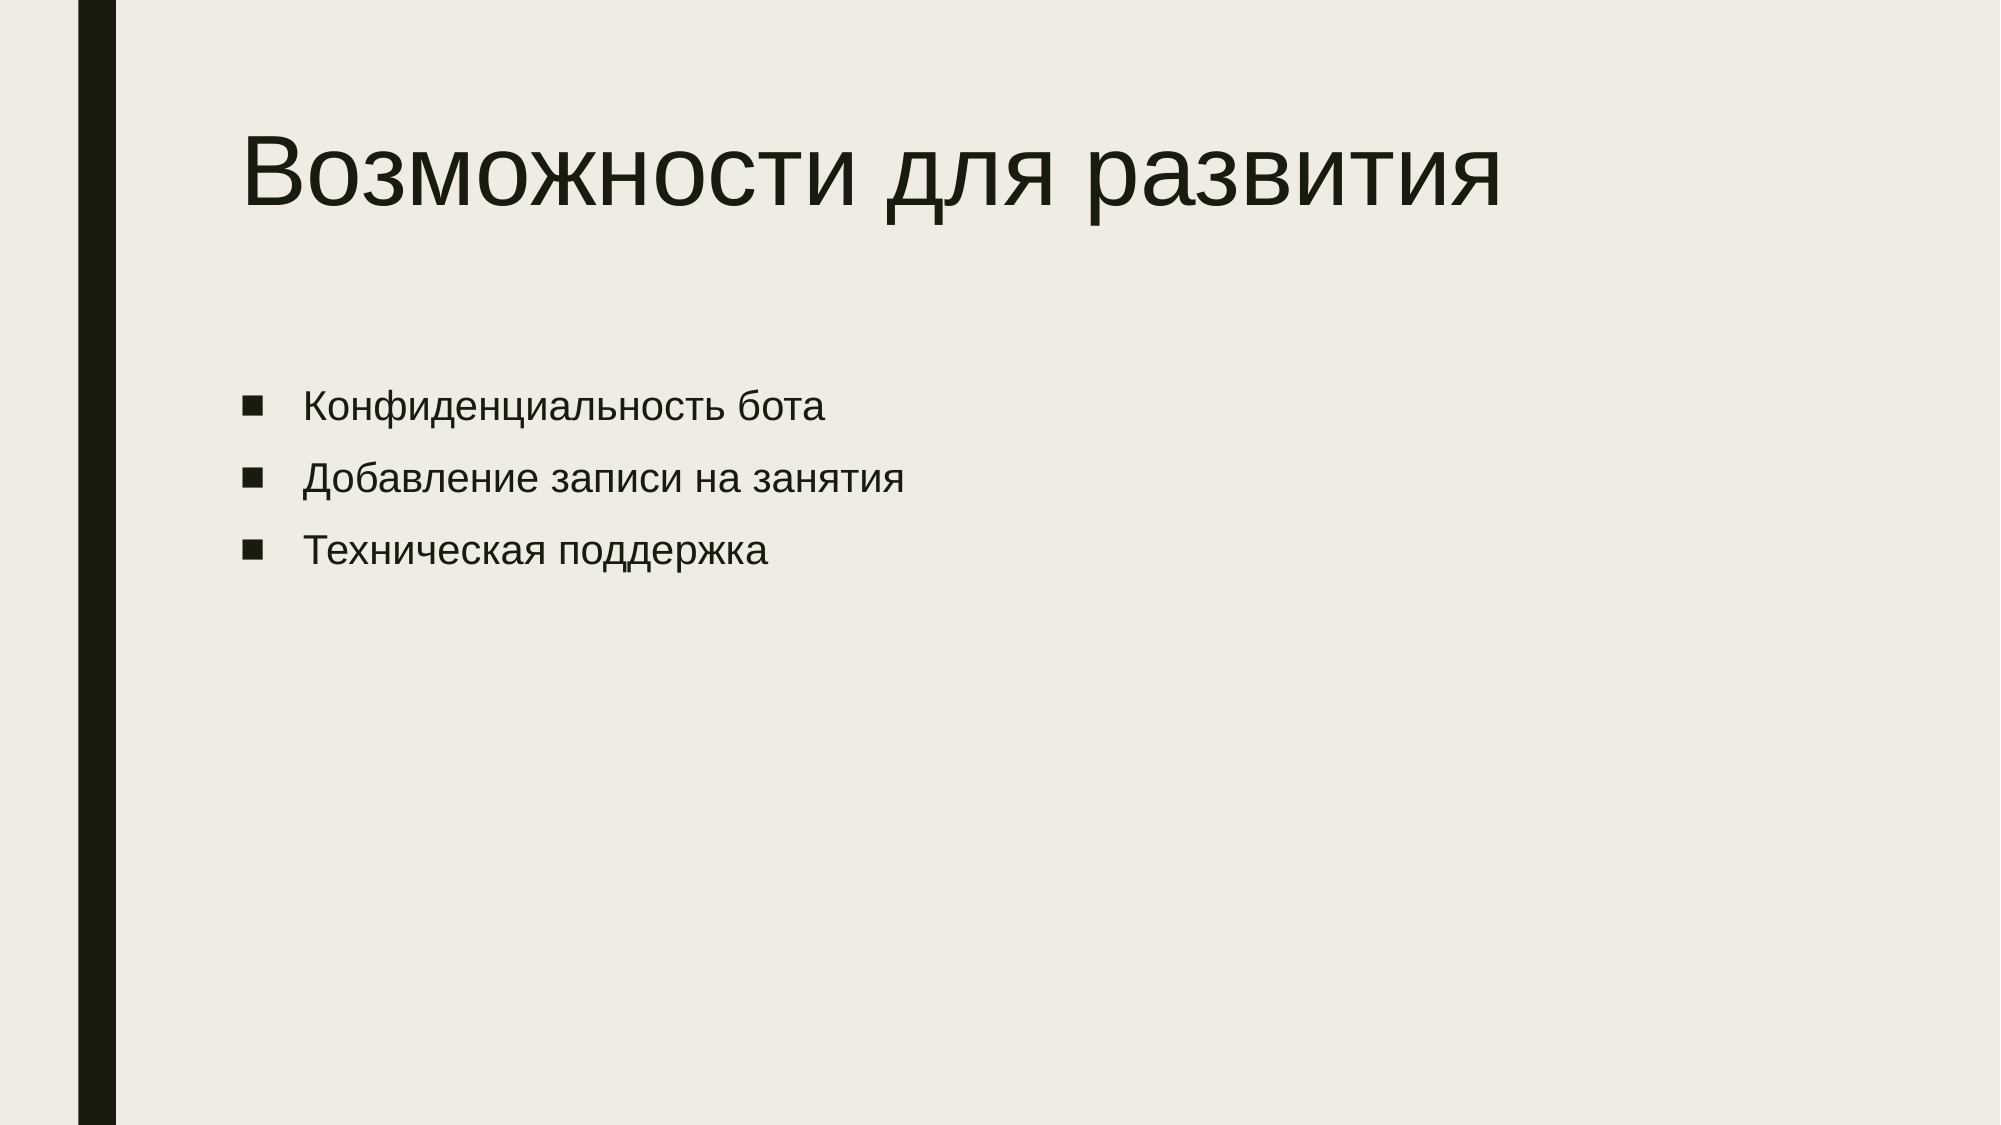

# Возможности для развития
Конфиденциальность бота
Добавление записи на занятия
Техническая поддержка